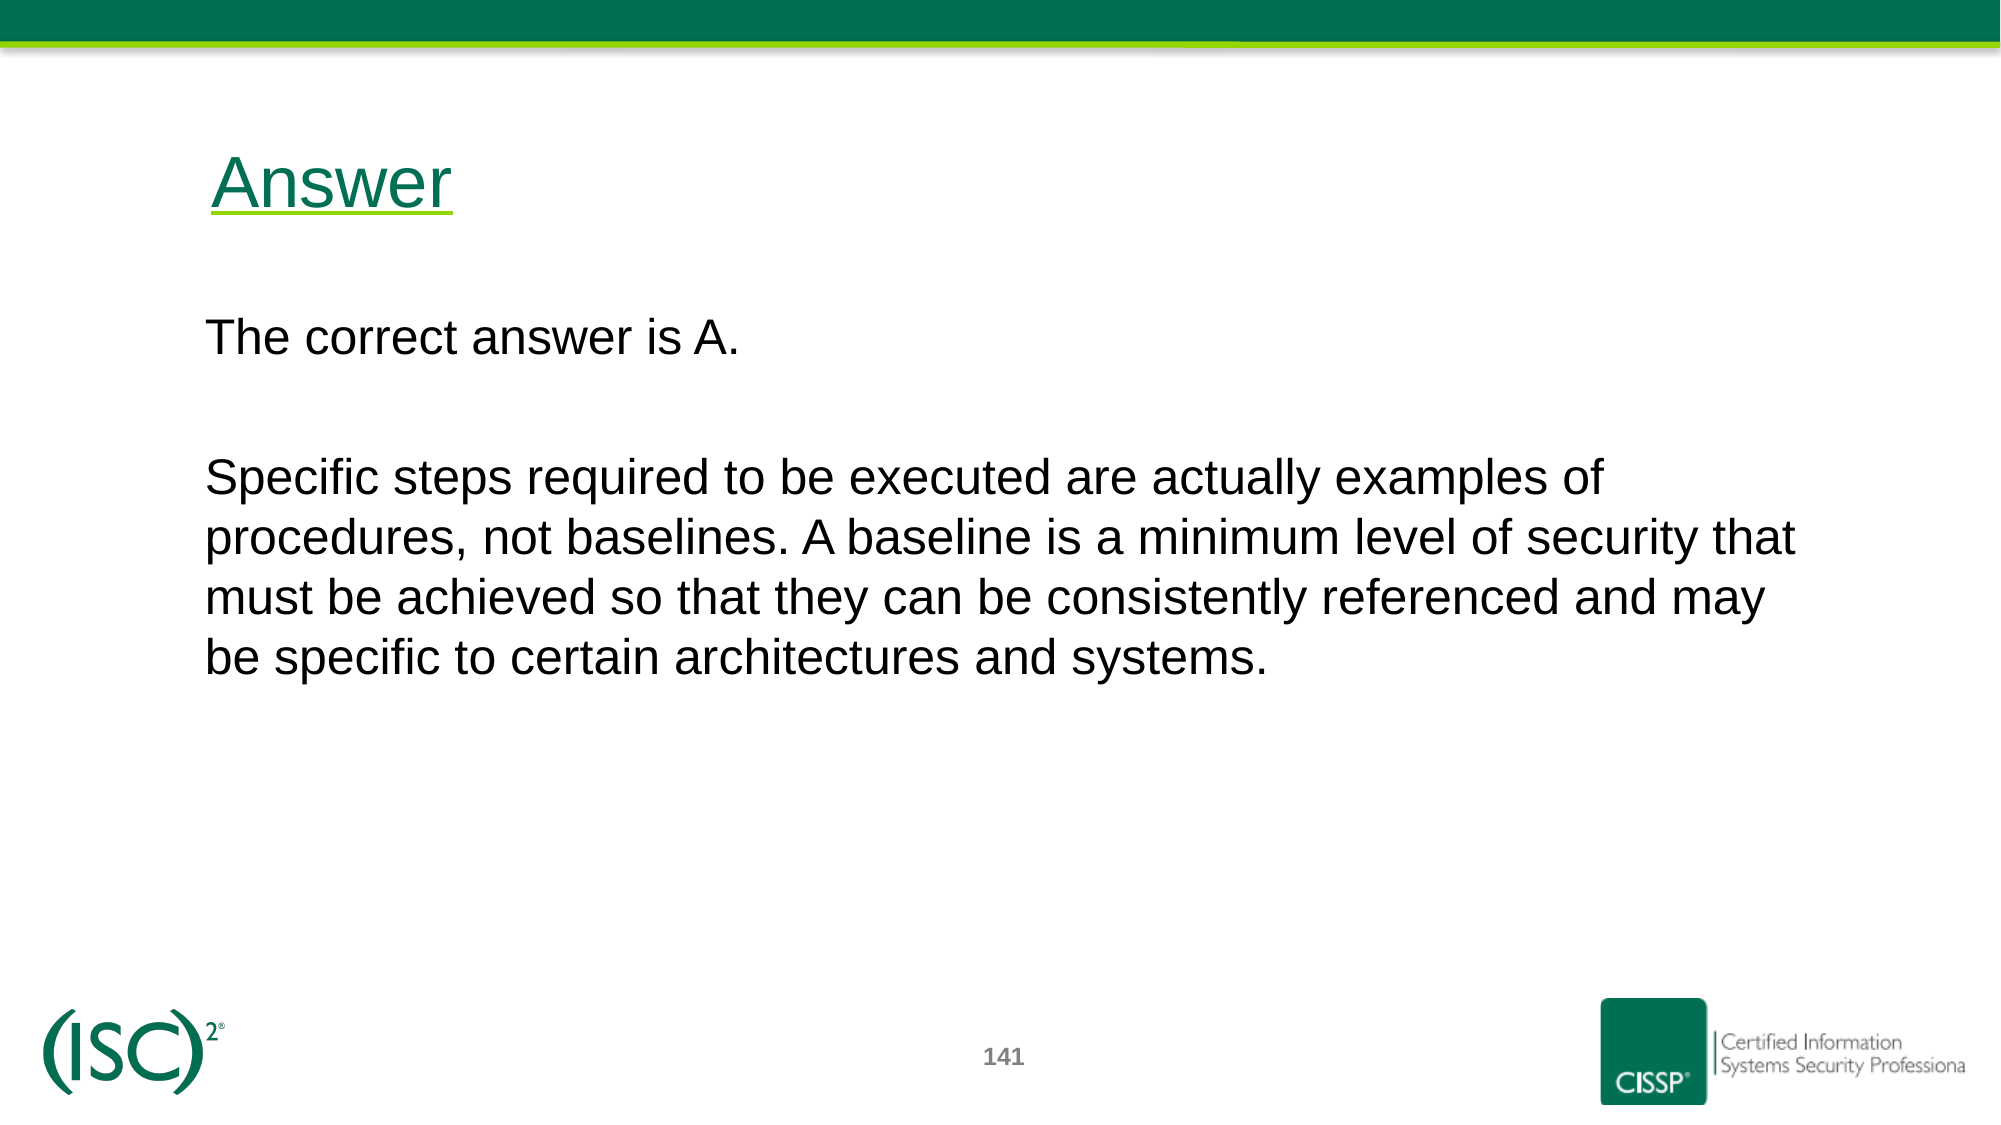

# Answer
The correct answer is A.

Specific steps required to be executed are actually examples of procedures, not baselines. A baseline is a minimum level of security that must be achieved so that they can be consistently referenced and may be specific to certain architectures and systems.